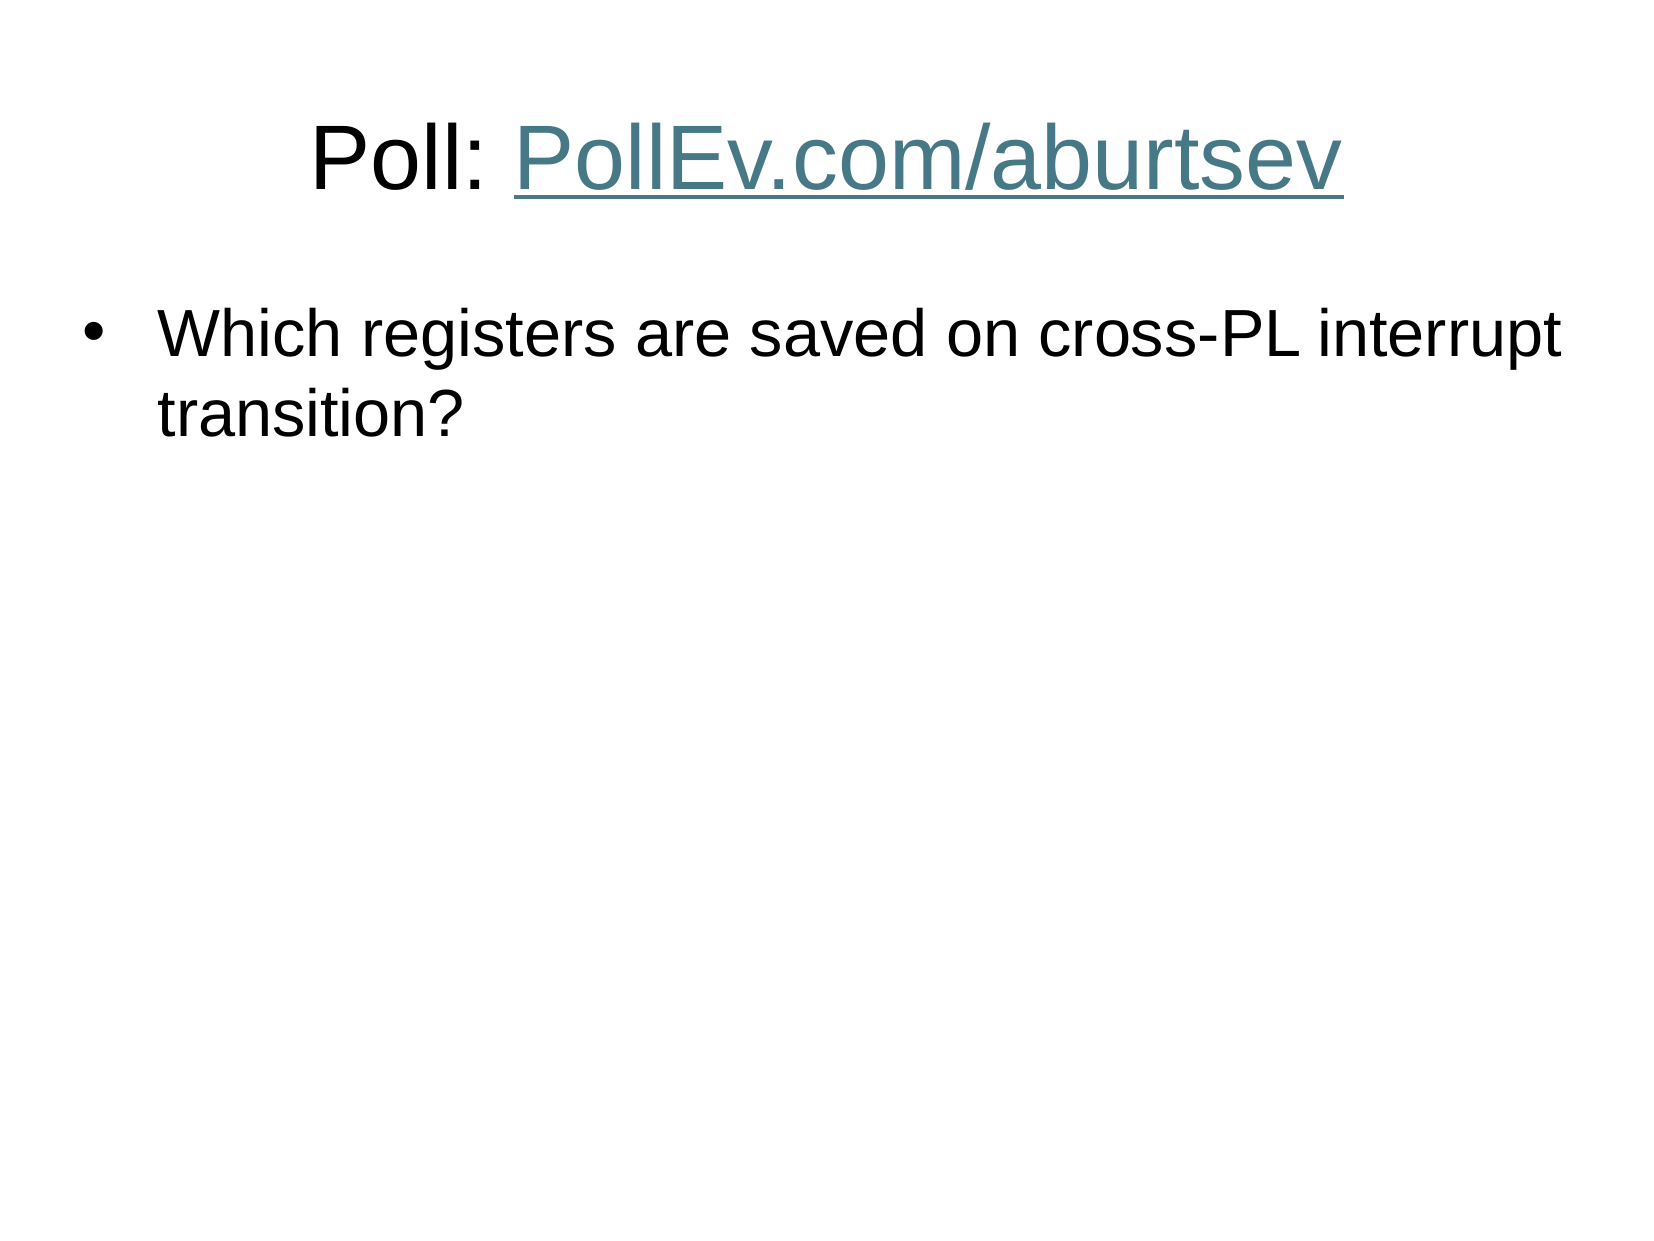

# Poll: PollEv.com/aburtsev
Which registers are saved on cross-PL interrupt transition?